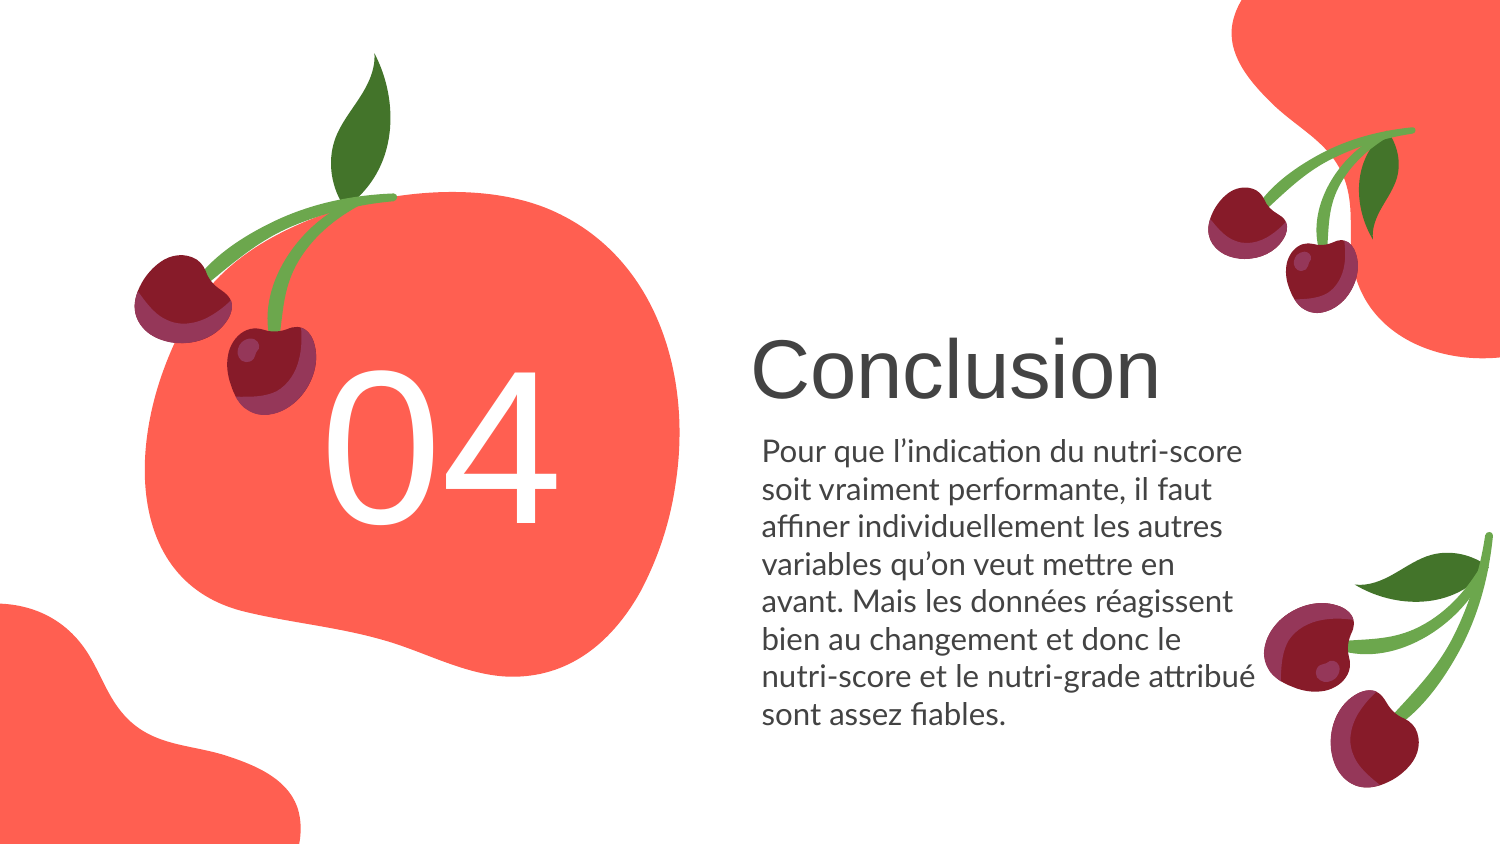

# 04
Conclusion
Pour que l’indication du nutri-score soit vraiment performante, il faut affiner individuellement les autres variables qu’on veut mettre en avant. Mais les données réagissent bien au changement et donc le nutri-score et le nutri-grade attribué sont assez fiables.